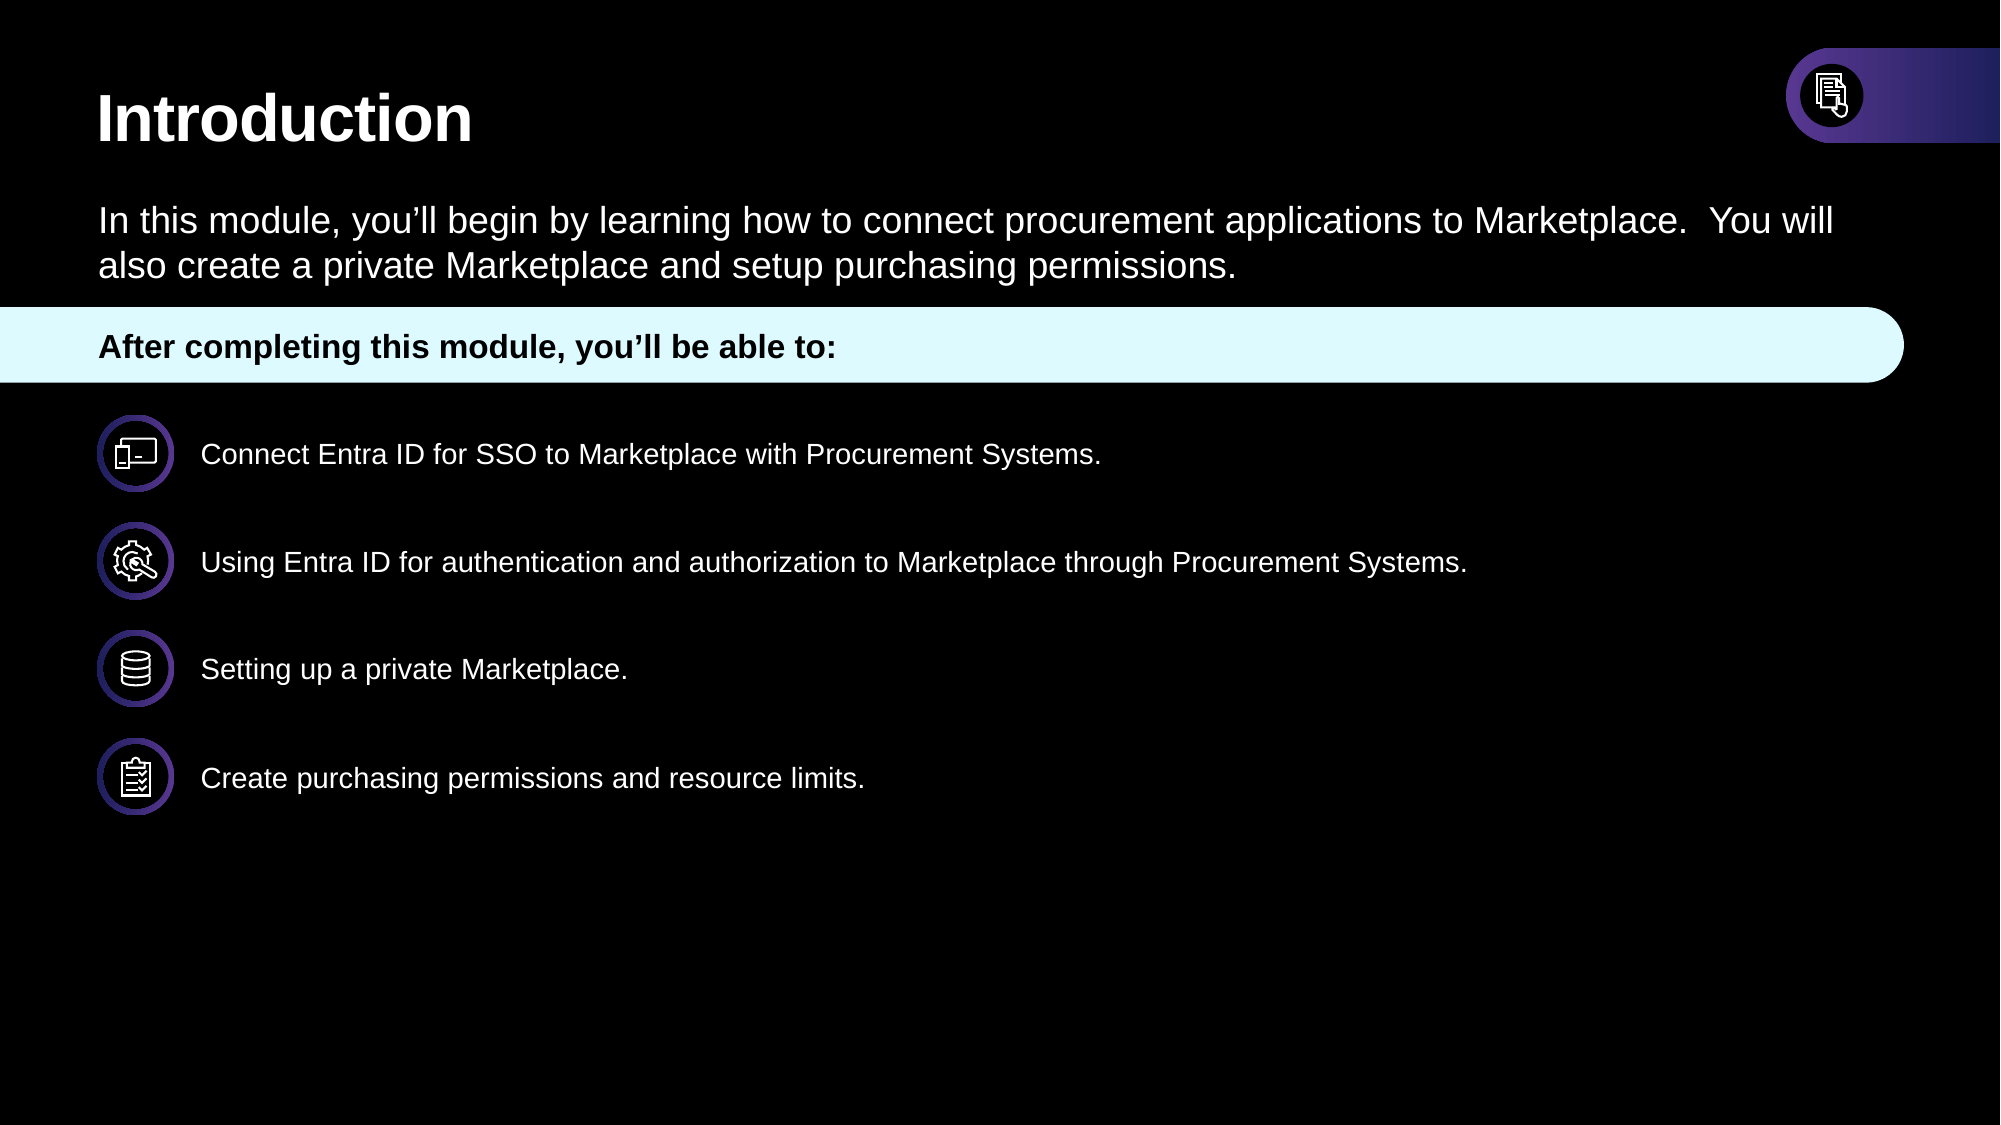

# Introduction
In this module, you’ll begin by learning how to connect procurement applications to Marketplace.  You will also create a private Marketplace and setup purchasing permissions.
After completing this module, you’ll be able to:

Connect Entra ID for SSO to Marketplace with Procurement Systems.

Using Entra ID for authentication and authorization to Marketplace through Procurement Systems.

Setting up a private Marketplace.

Create purchasing permissions and resource limits.